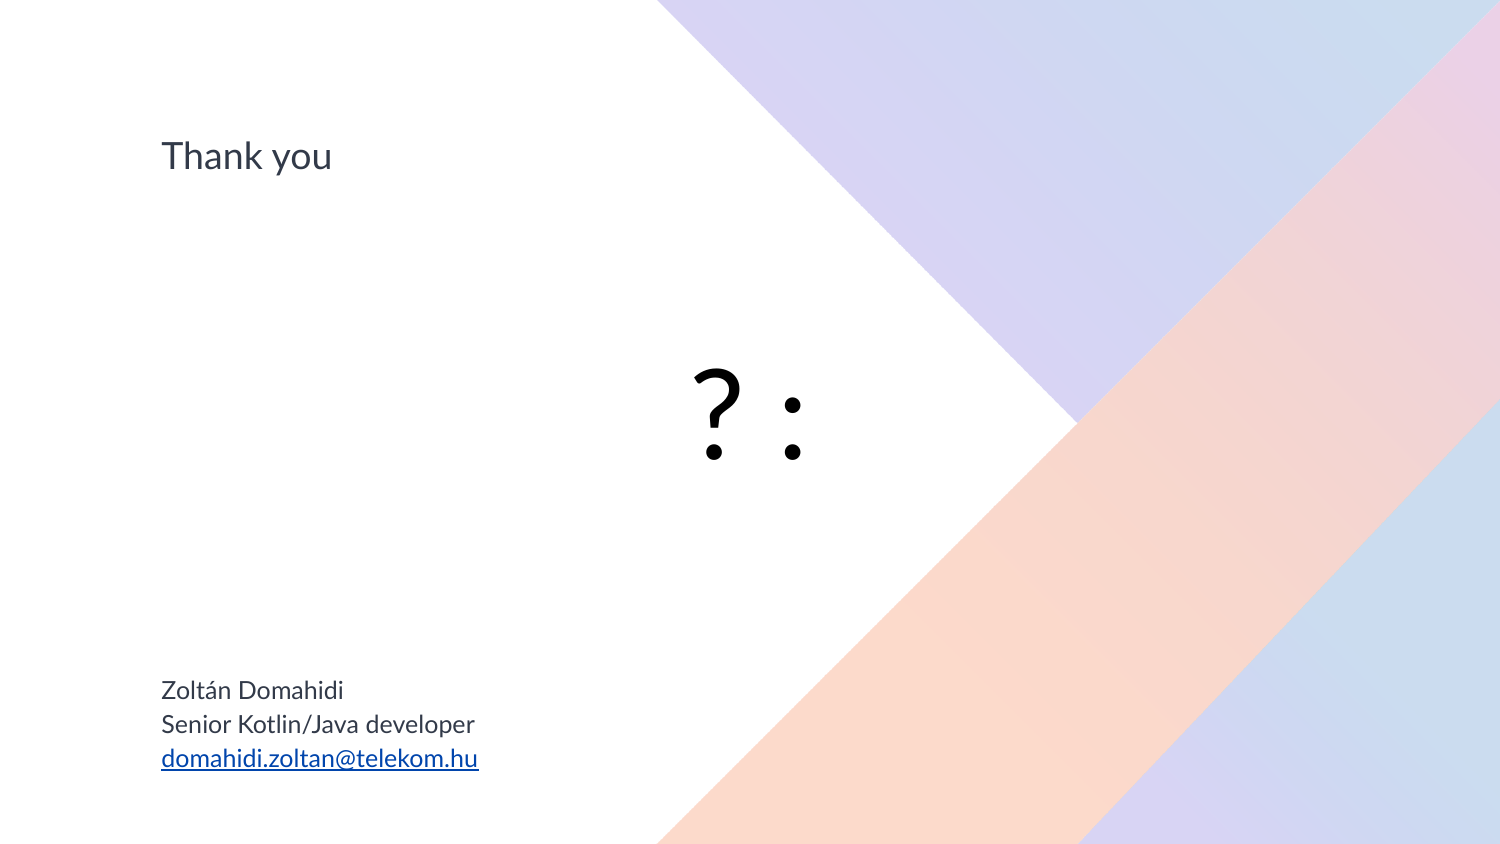

Thank you
? :
Zoltán Domahidi
Senior Kotlin/Java developer
domahidi.zoltan@telekom.hu